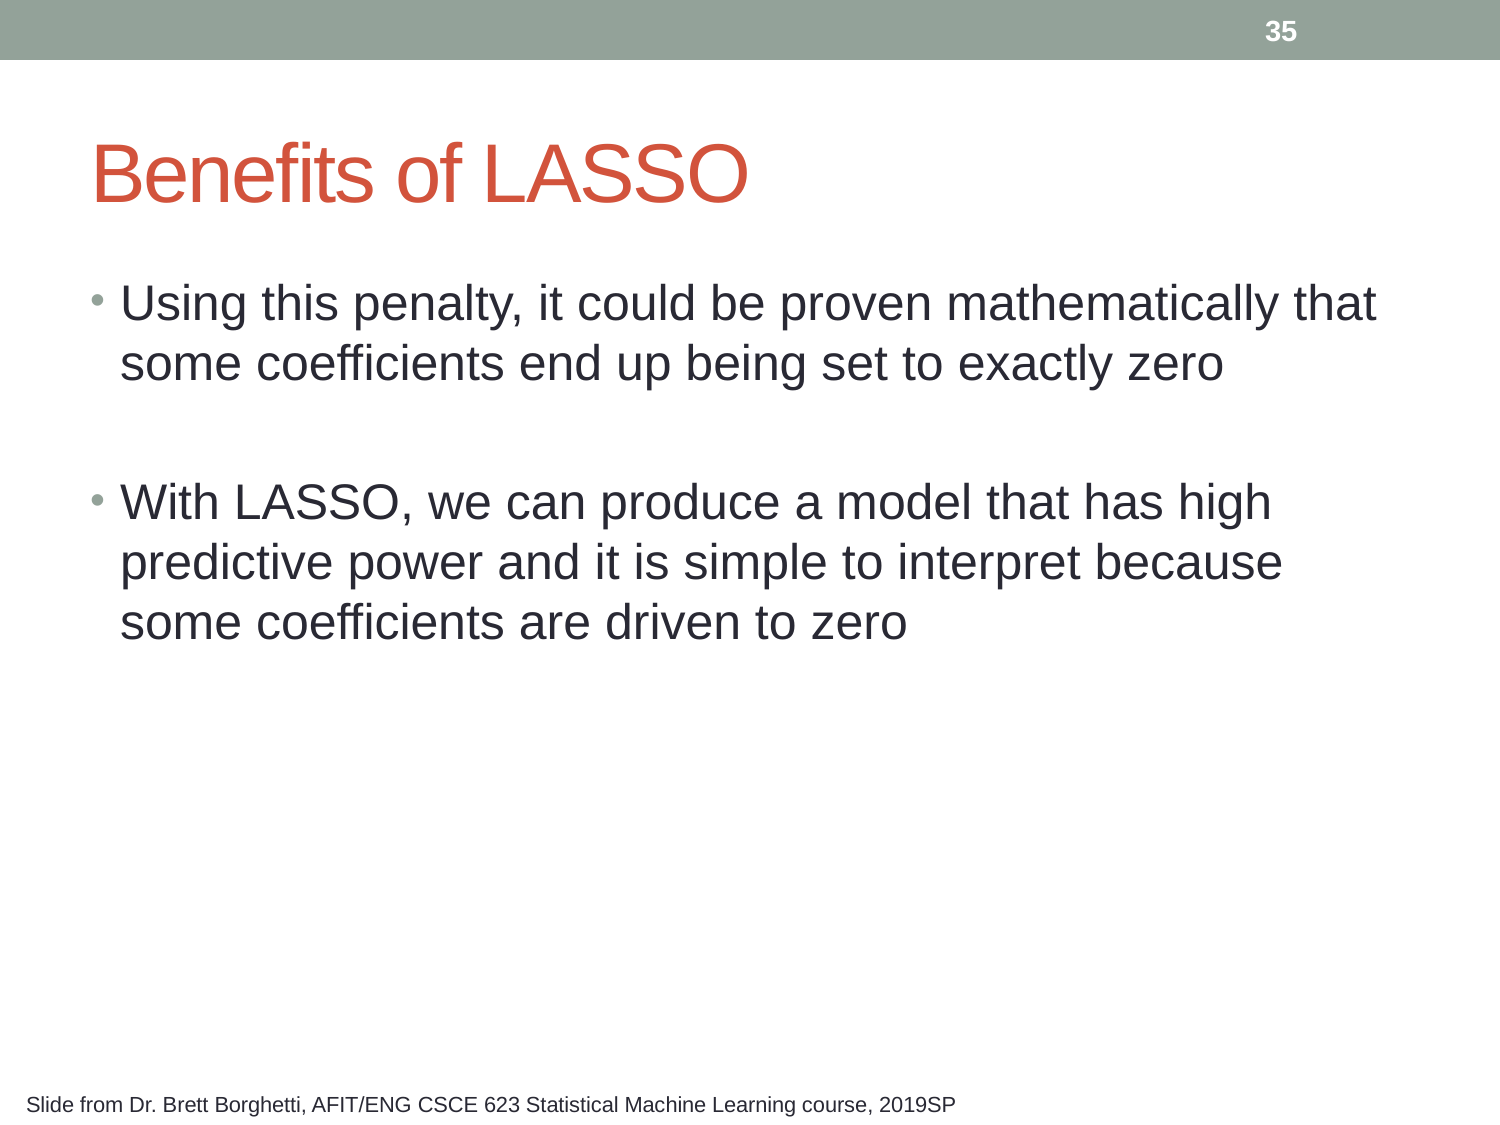

35
# Benefits of LASSO
Using this penalty, it could be proven mathematically that some coefficients end up being set to exactly zero

With LASSO, we can produce a model that has high predictive power and it is simple to interpret because some coefficients are driven to zero

Slide from Dr. Brett Borghetti, AFIT/ENG CSCE 623 Statistical Machine Learning course, 2019SP